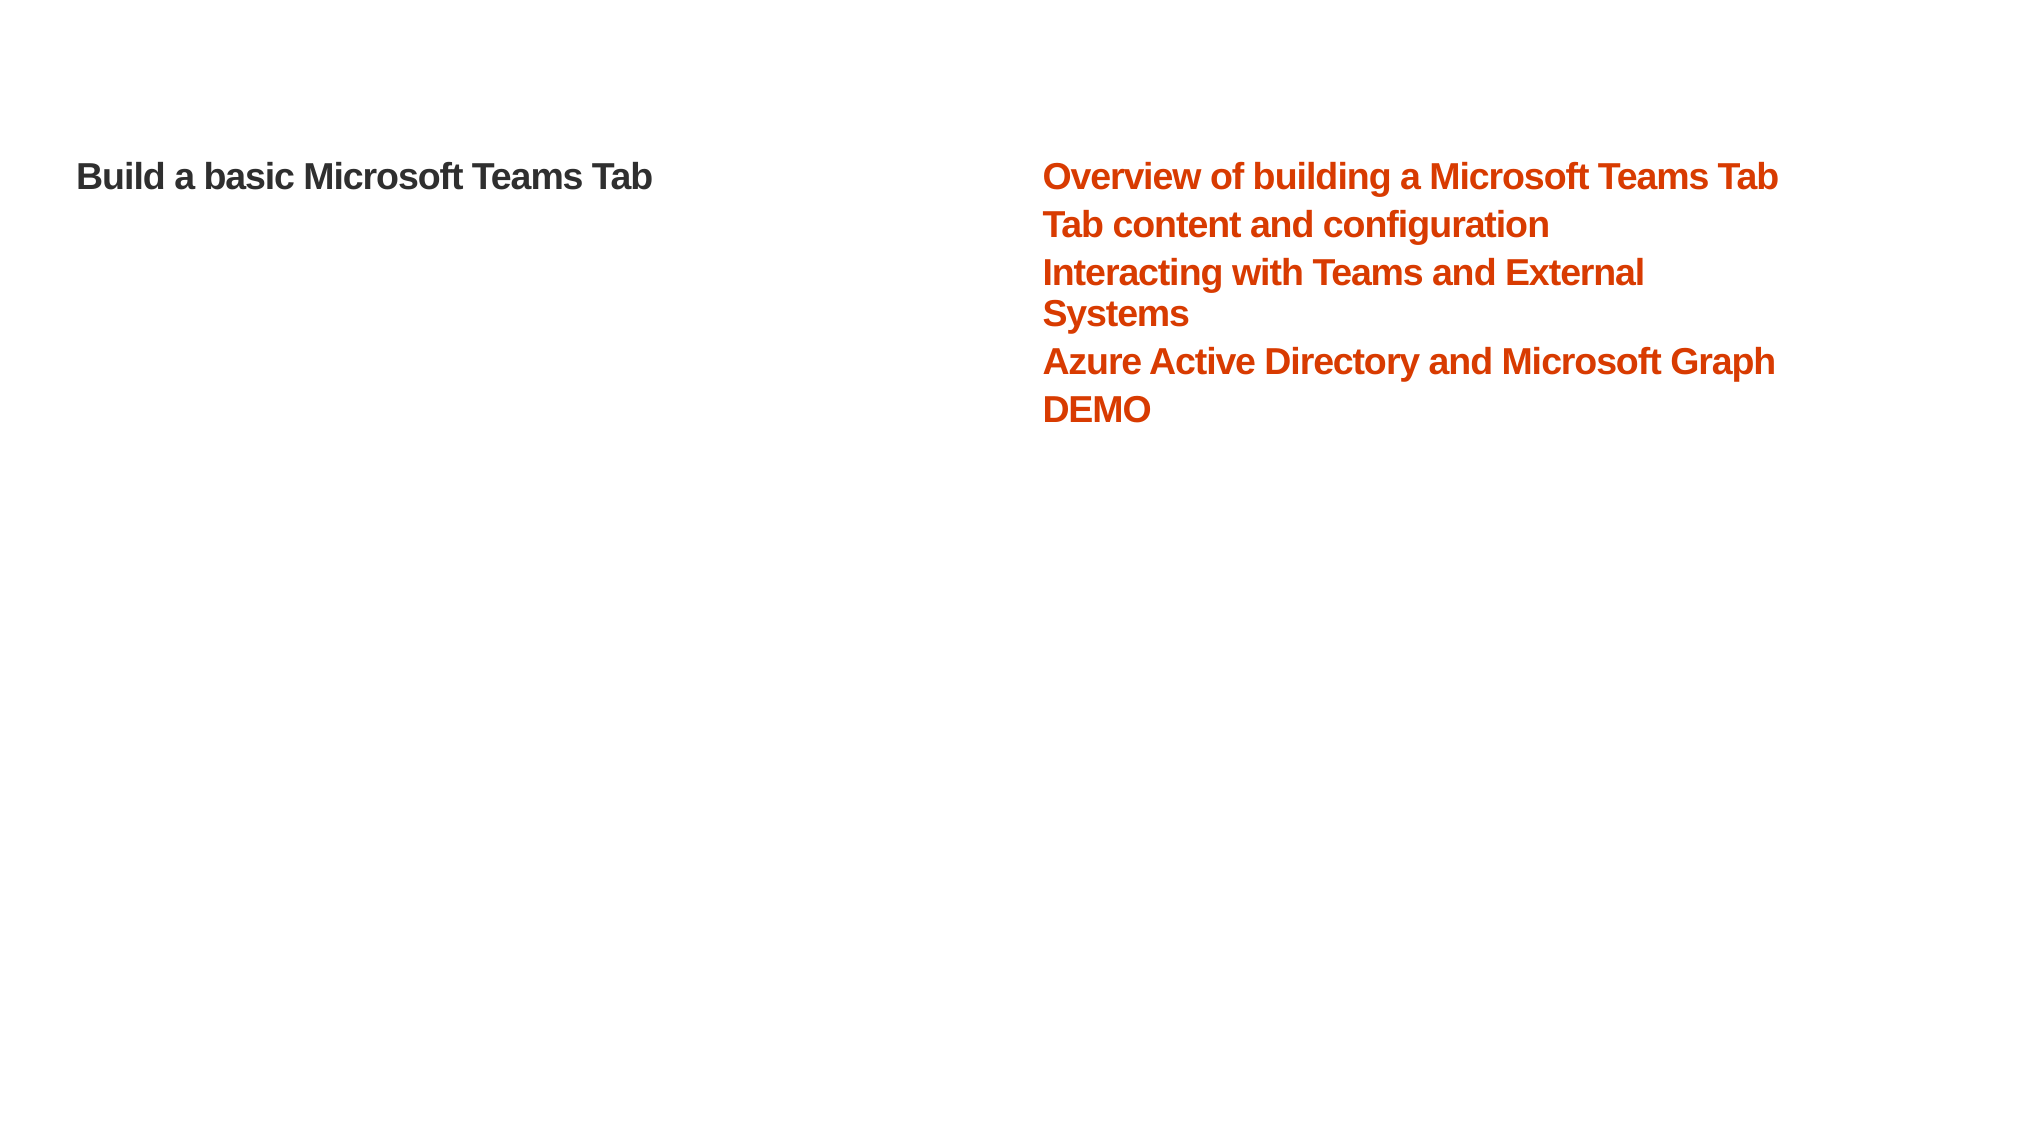

# Build a basic Microsoft Teams Tab
Overview of building a Microsoft Teams Tab
Tab content and configuration
Interacting with Teams and External Systems
Azure Active Directory and Microsoft Graph
DEMO